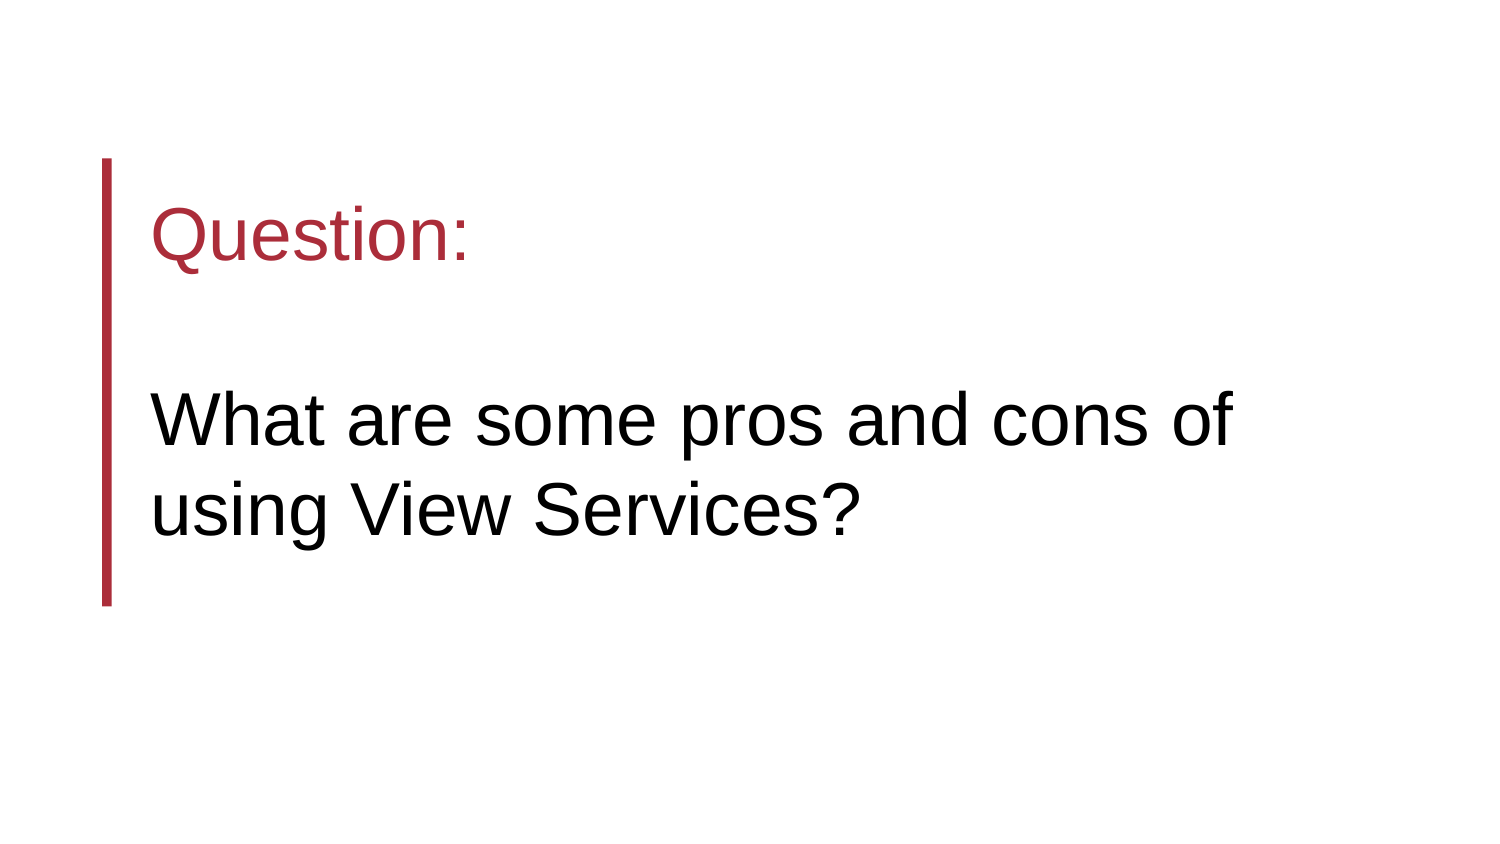

Question:
What are some pros and cons of using View Services?